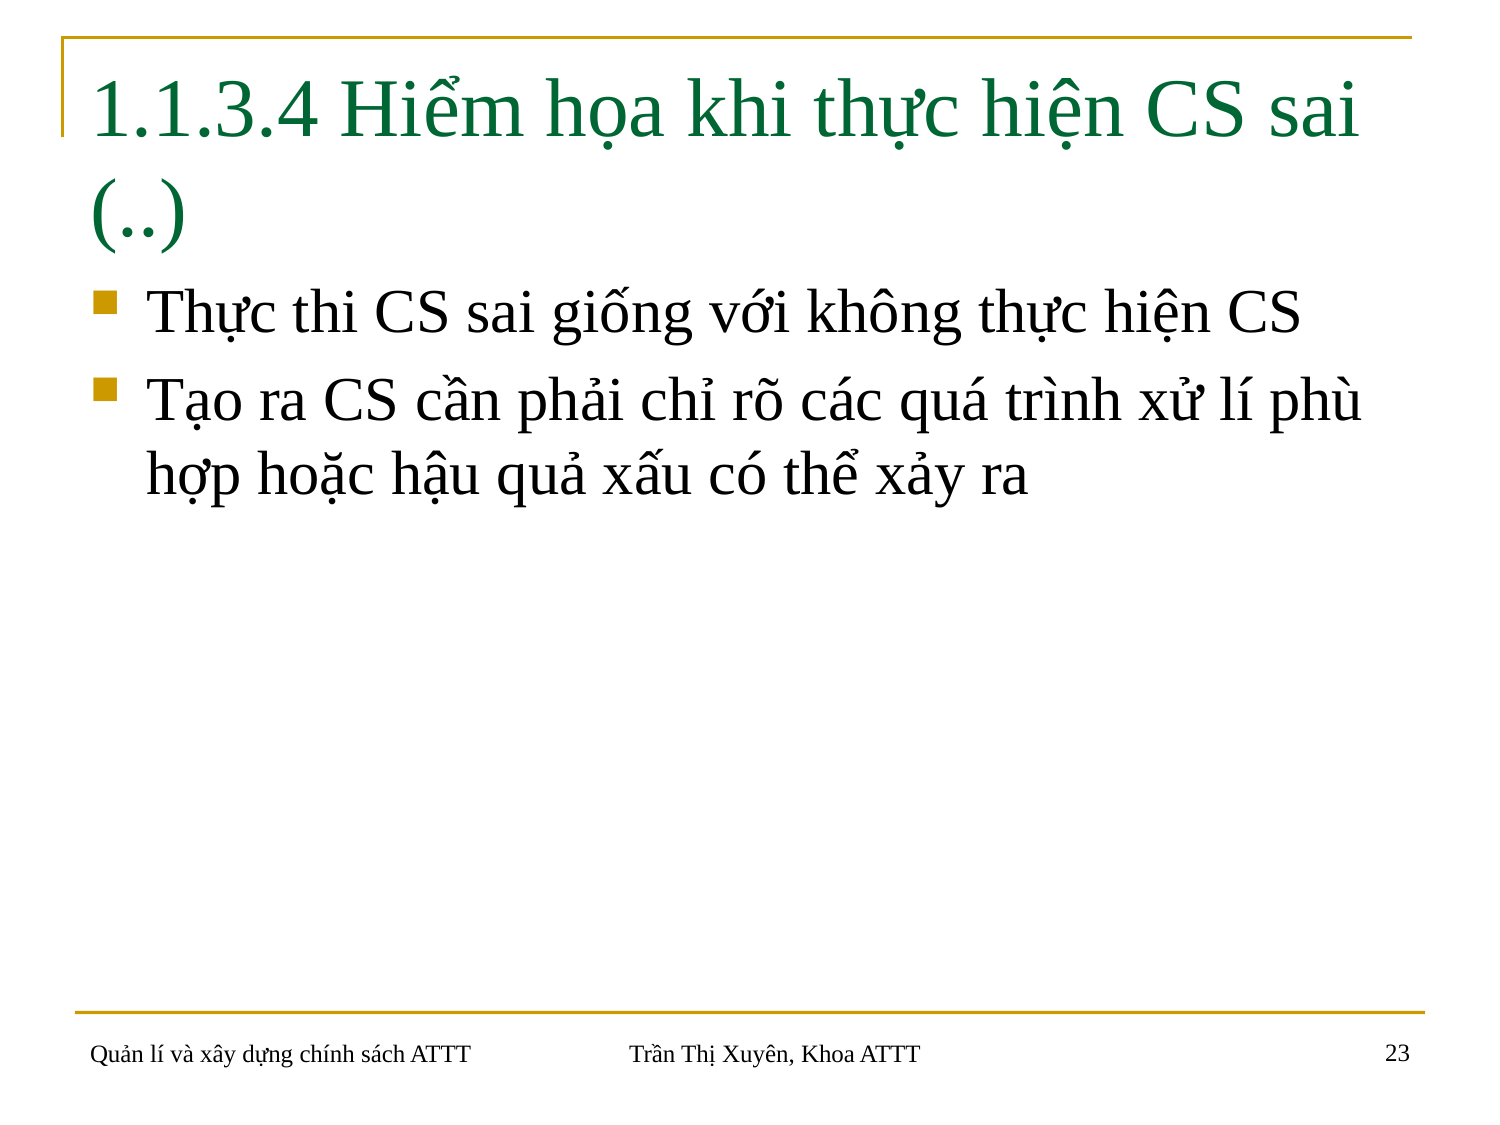

# 1.1.3.4 Hiểm họa khi thực hiện CS sai (..)
Thực thi CS sai giống với không thực hiện CS
Tạo ra CS cần phải chỉ rõ các quá trình xử lí phù hợp hoặc hậu quả xấu có thể xảy ra
23
Quản lí và xây dựng chính sách ATTT
Trần Thị Xuyên, Khoa ATTT